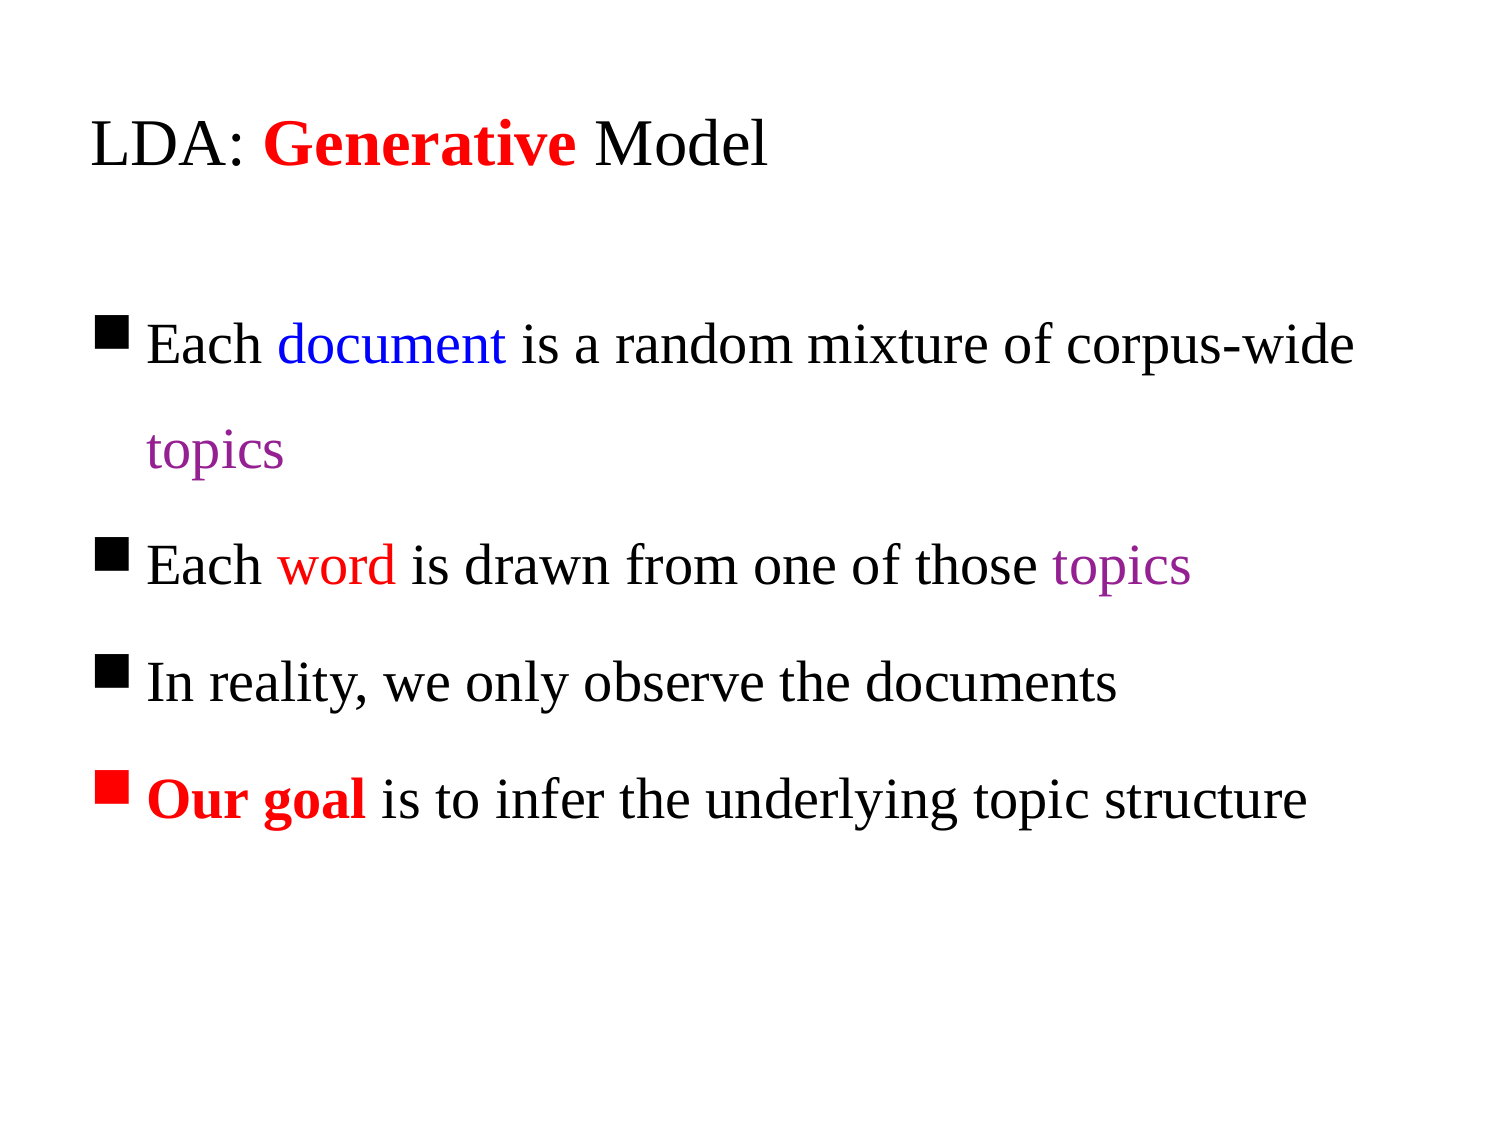

# LDA: Generative Model
Each document is a random mixture of corpus-wide topics
Each word is drawn from one of those topics
In reality, we only observe the documents
Our goal is to infer the underlying topic structure